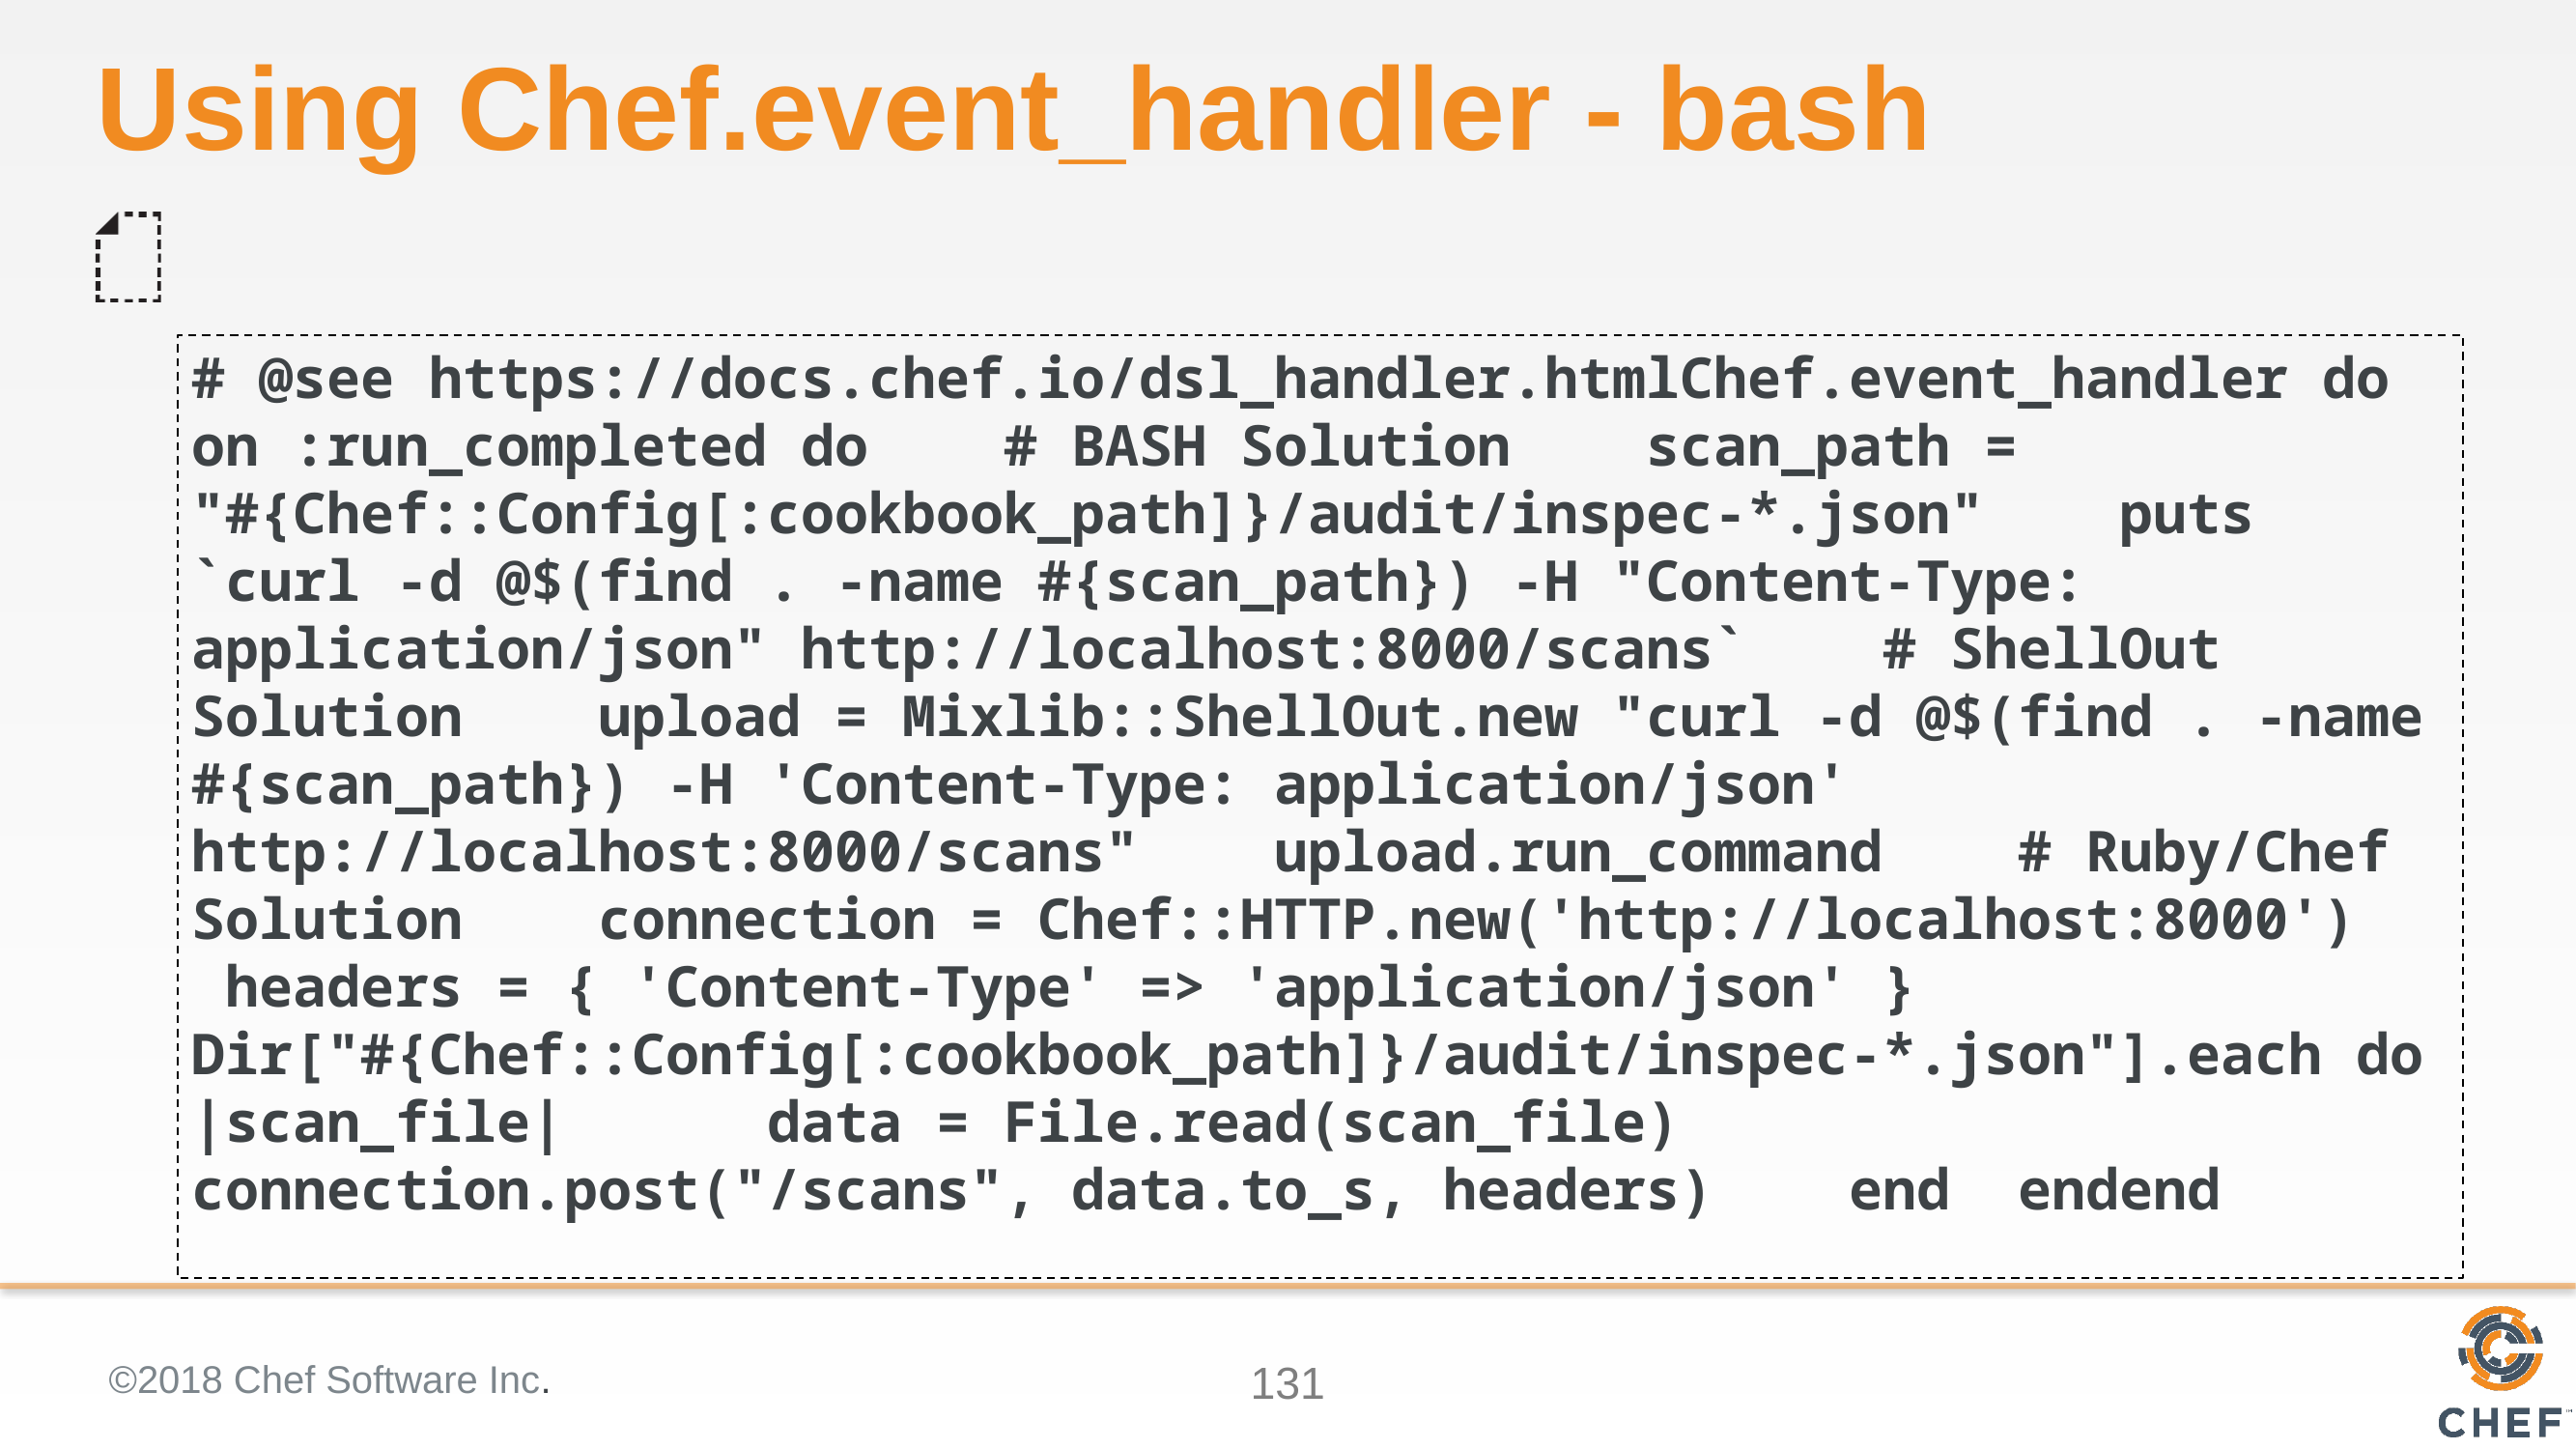

# Using Chef.event_handler - bash

# @see https://docs.chef.io/dsl_handler.htmlChef.event_handler do  on :run_completed do    # BASH Solution    scan_path = "#{Chef::Config[:cookbook_path]}/audit/inspec-*.json"    puts `curl -d @$(find . -name #{scan_path}) -H "Content-Type: application/json" http://localhost:8000/scans`    # ShellOut Solution    upload = Mixlib::ShellOut.new "curl -d @$(find . -name #{scan_path}) -H 'Content-Type: application/json' http://localhost:8000/scans"    upload.run_command    # Ruby/Chef Solution    connection = Chef::HTTP.new('http://localhost:8000')    headers = { 'Content-Type' => 'application/json' }    Dir["#{Chef::Config[:cookbook_path]}/audit/inspec-*.json"].each do |scan_file|      data = File.read(scan_file)      connection.post("/scans", data.to_s, headers)    end  endend